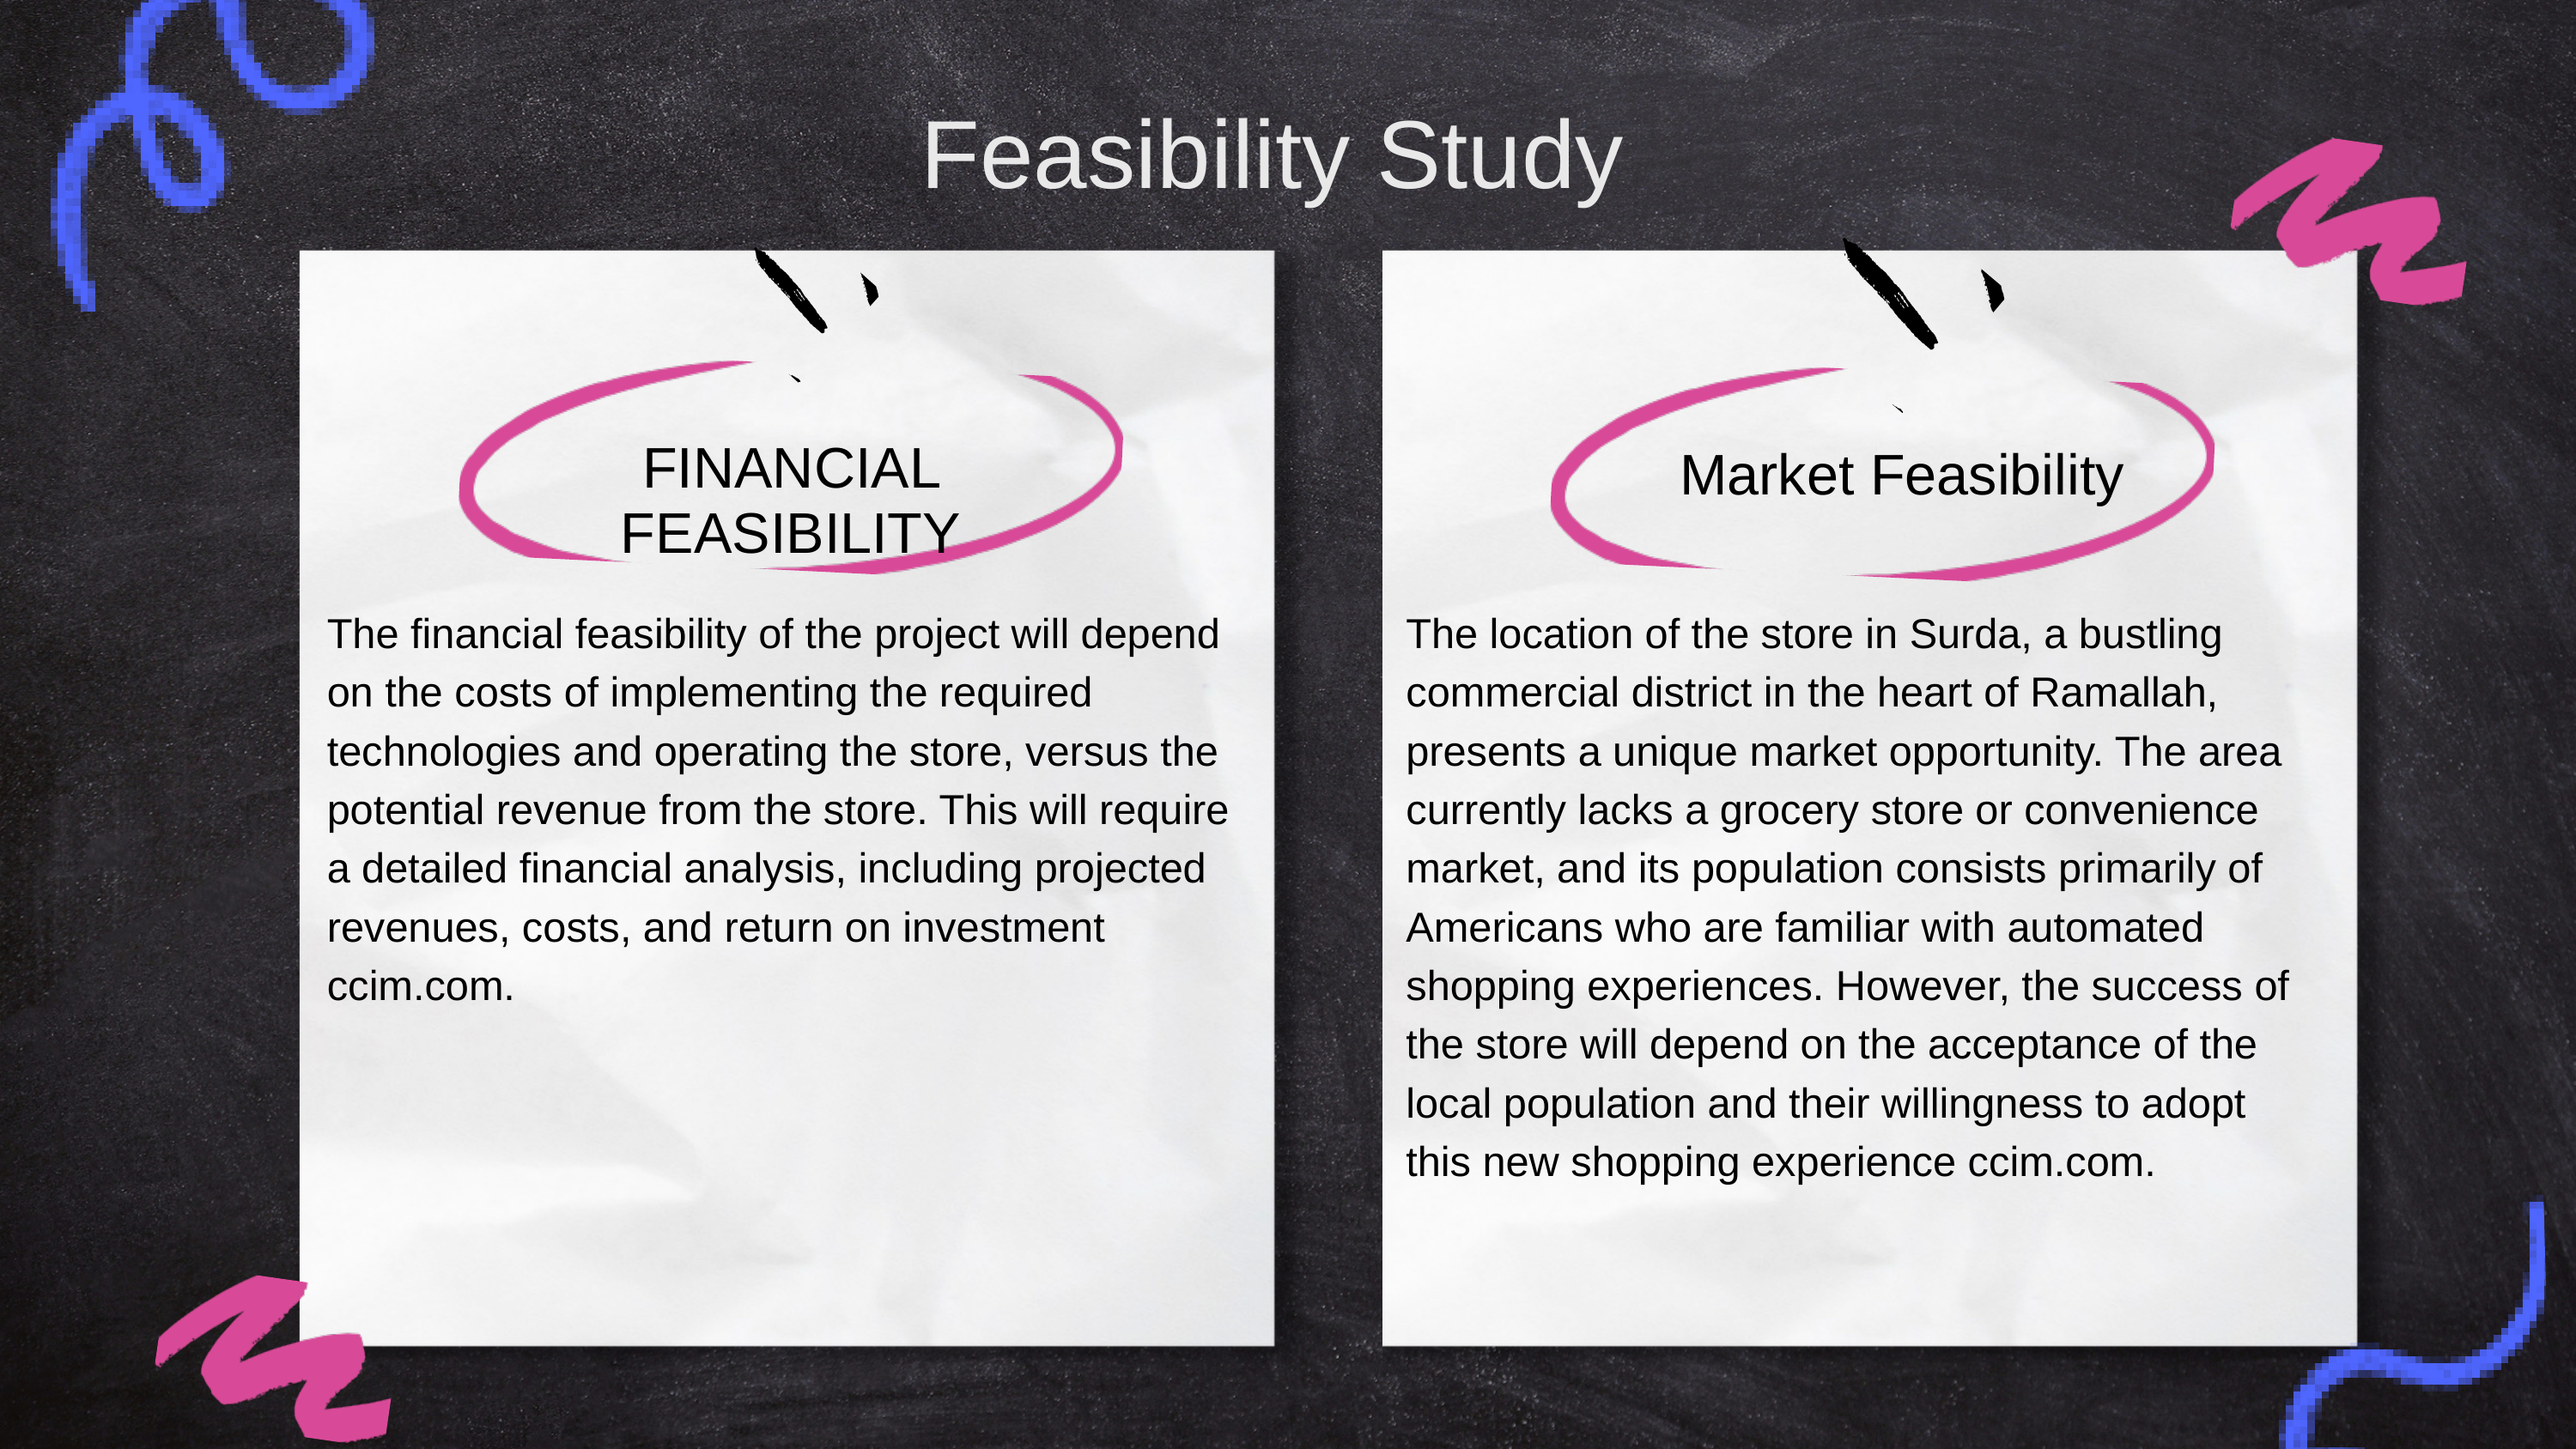

Feasibility Study

FINANCIAL FEASIBILITY
Market Feasibility
The financial feasibility of the project will depend on the costs of implementing the required technologies and operating the store, versus the potential revenue from the store. This will require a detailed financial analysis, including projected revenues, costs, and return on investment ccim.com.
The location of the store in Surda, a bustling commercial district in the heart of Ramallah, presents a unique market opportunity. The area currently lacks a grocery store or convenience market, and its population consists primarily of Americans who are familiar with automated shopping experiences. However, the success of the store will depend on the acceptance of the local population and their willingness to adopt this new shopping experience ccim.com.